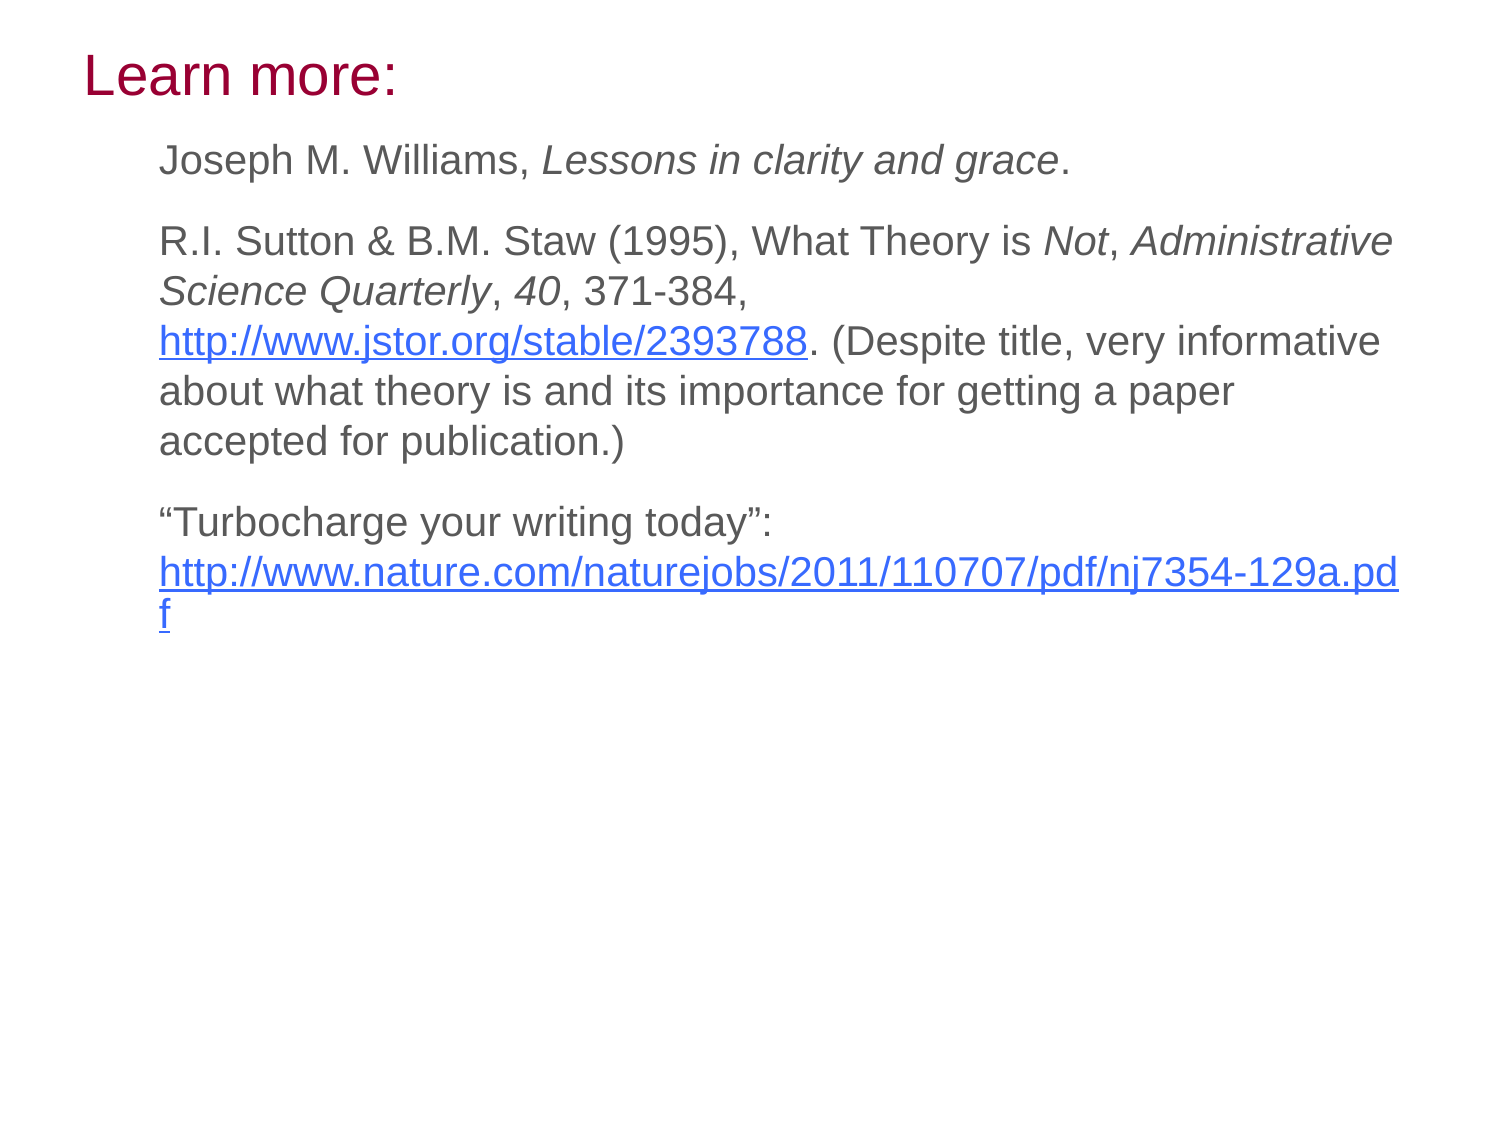

Learn more:
Joseph M. Williams, Lessons in clarity and grace.
R.I. Sutton & B.M. Staw (1995), What Theory is Not, Administrative Science Quarterly, 40, 371-384, http://www.jstor.org/stable/2393788. (Despite title, very informative about what theory is and its importance for getting a paper accepted for publication.)
“Turbocharge your writing today”: http://www.nature.com/naturejobs/2011/110707/pdf/nj7354-129a.pdf